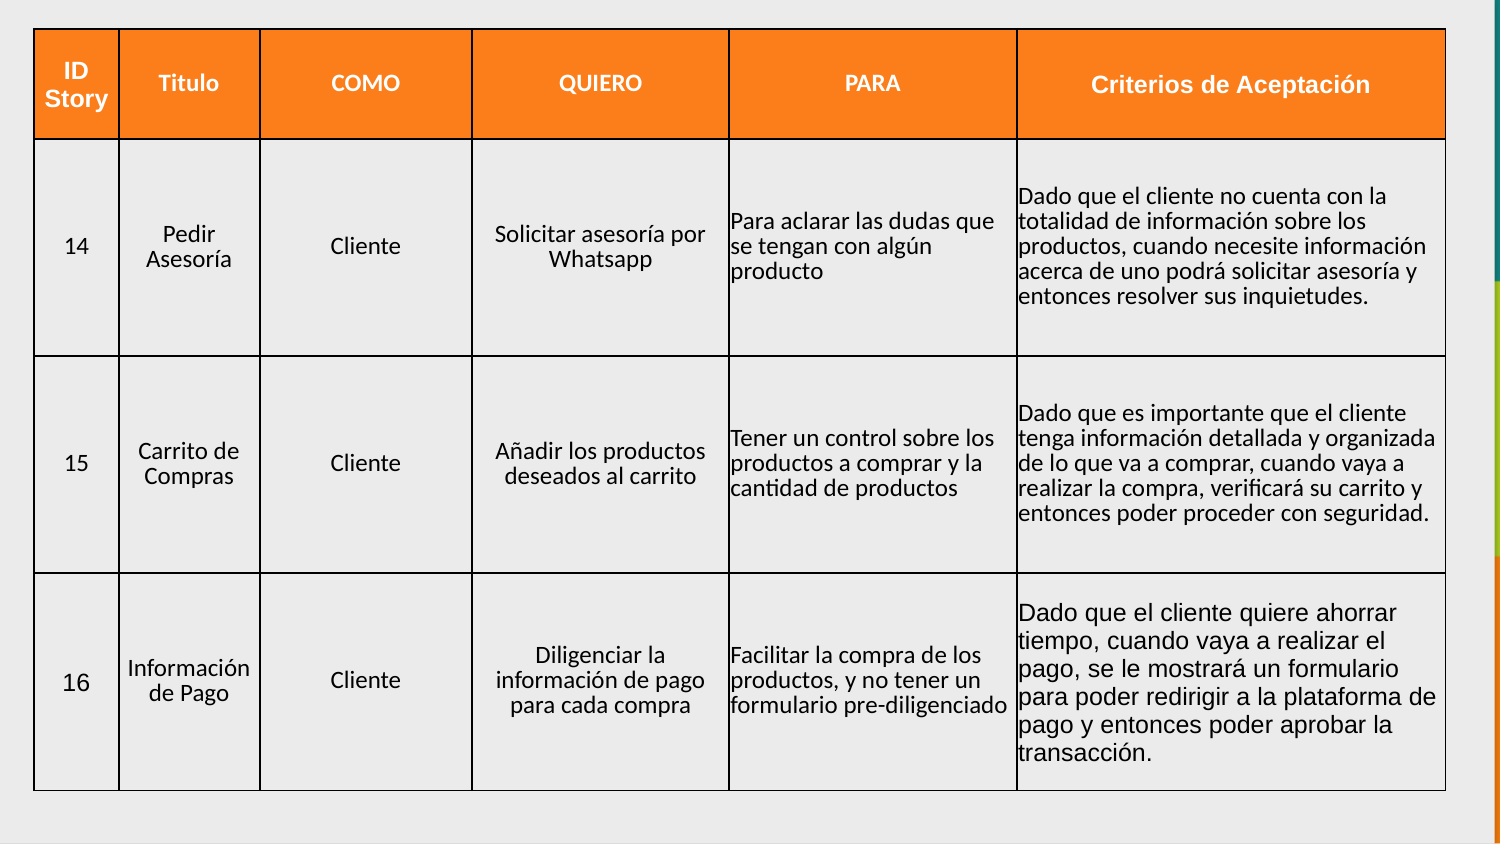

| ID Story | Titulo | COMO | QUIERO | PARA | Criterios de Aceptación |
| --- | --- | --- | --- | --- | --- |
| 14 | Pedir Asesoría | Cliente | Solicitar asesoría por Whatsapp | Para aclarar las dudas que se tengan con algún producto | Dado que el cliente no cuenta con la totalidad de información sobre los productos, cuando necesite información acerca de uno podrá solicitar asesoría y entonces resolver sus inquietudes. |
| 15 | Carrito de Compras | Cliente | Añadir los productos deseados al carrito | Tener un control sobre los productos a comprar y la cantidad de productos | Dado que es importante que el cliente tenga información detallada y organizada de lo que va a comprar, cuando vaya a realizar la compra, verificará su carrito y entonces poder proceder con seguridad. |
| 16 | Información de Pago | Cliente | Diligenciar la información de pago para cada compra | Facilitar la compra de los productos, y no tener un formulario pre-diligenciado | Dado que el cliente quiere ahorrar tiempo, cuando vaya a realizar el pago, se le mostrará un formulario para poder redirigir a la plataforma de pago y entonces poder aprobar la transacción. |